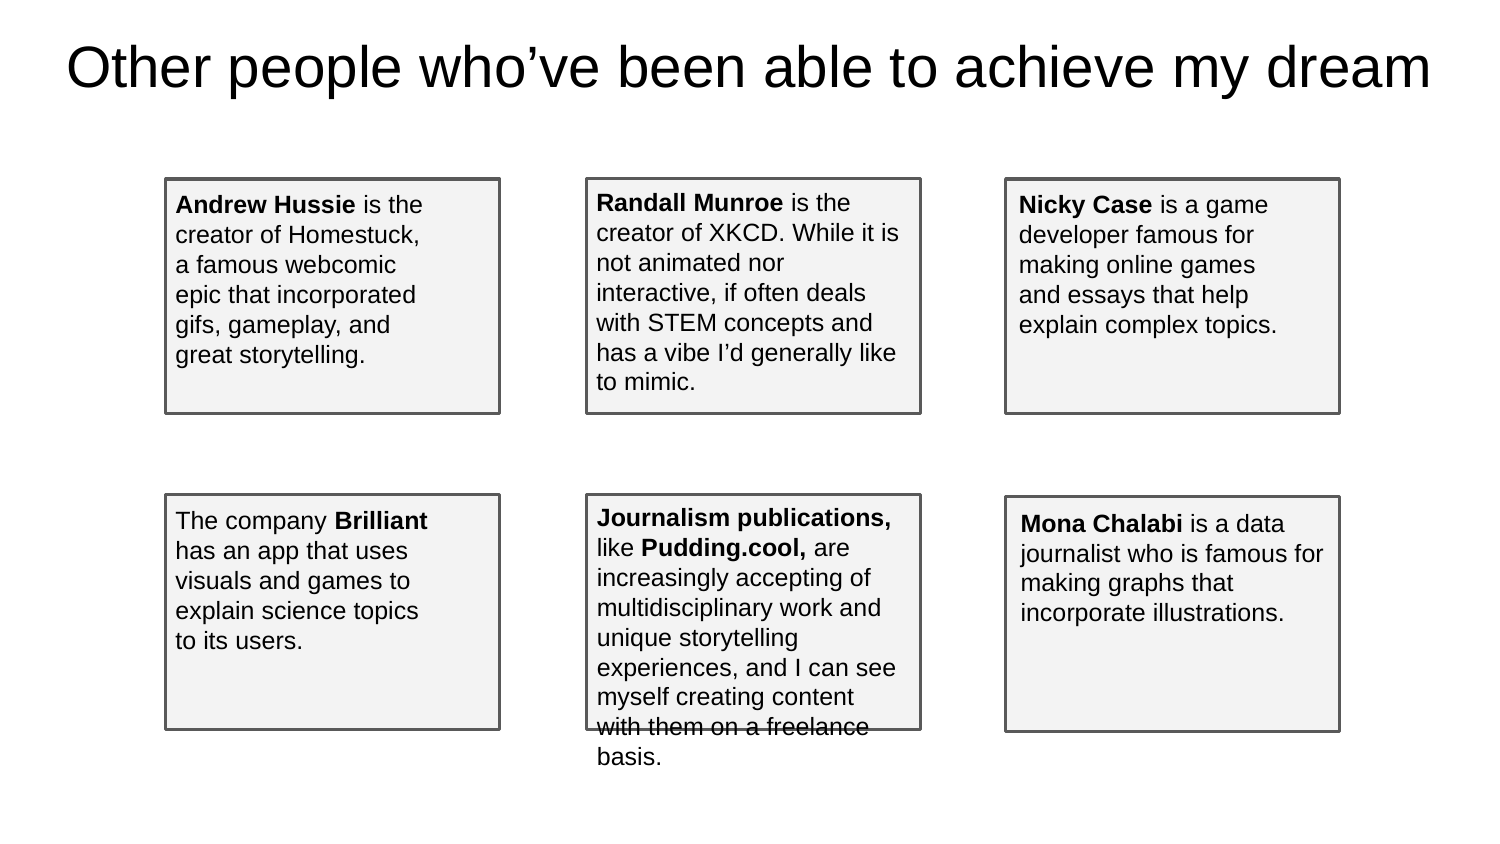

# Other people who’ve been able to achieve my dream
Randall Munroe is the creator of XKCD. While it is not animated nor interactive, if often deals with STEM concepts and has a vibe I’d generally like to mimic.
Nicky Case is a game developer famous for making online games and essays that help explain complex topics.
Andrew Hussie is the creator of Homestuck, a famous webcomic epic that incorporated gifs, gameplay, and great storytelling.

Journalism publications, like Pudding.cool, are increasingly accepting of multidisciplinary work and unique storytelling experiences, and I can see myself creating content with them on a freelance basis.
The company Brilliant has an app that uses visuals and games to explain science topics to its users.
Mona Chalabi is a data journalist who is famous for making graphs that incorporate illustrations.